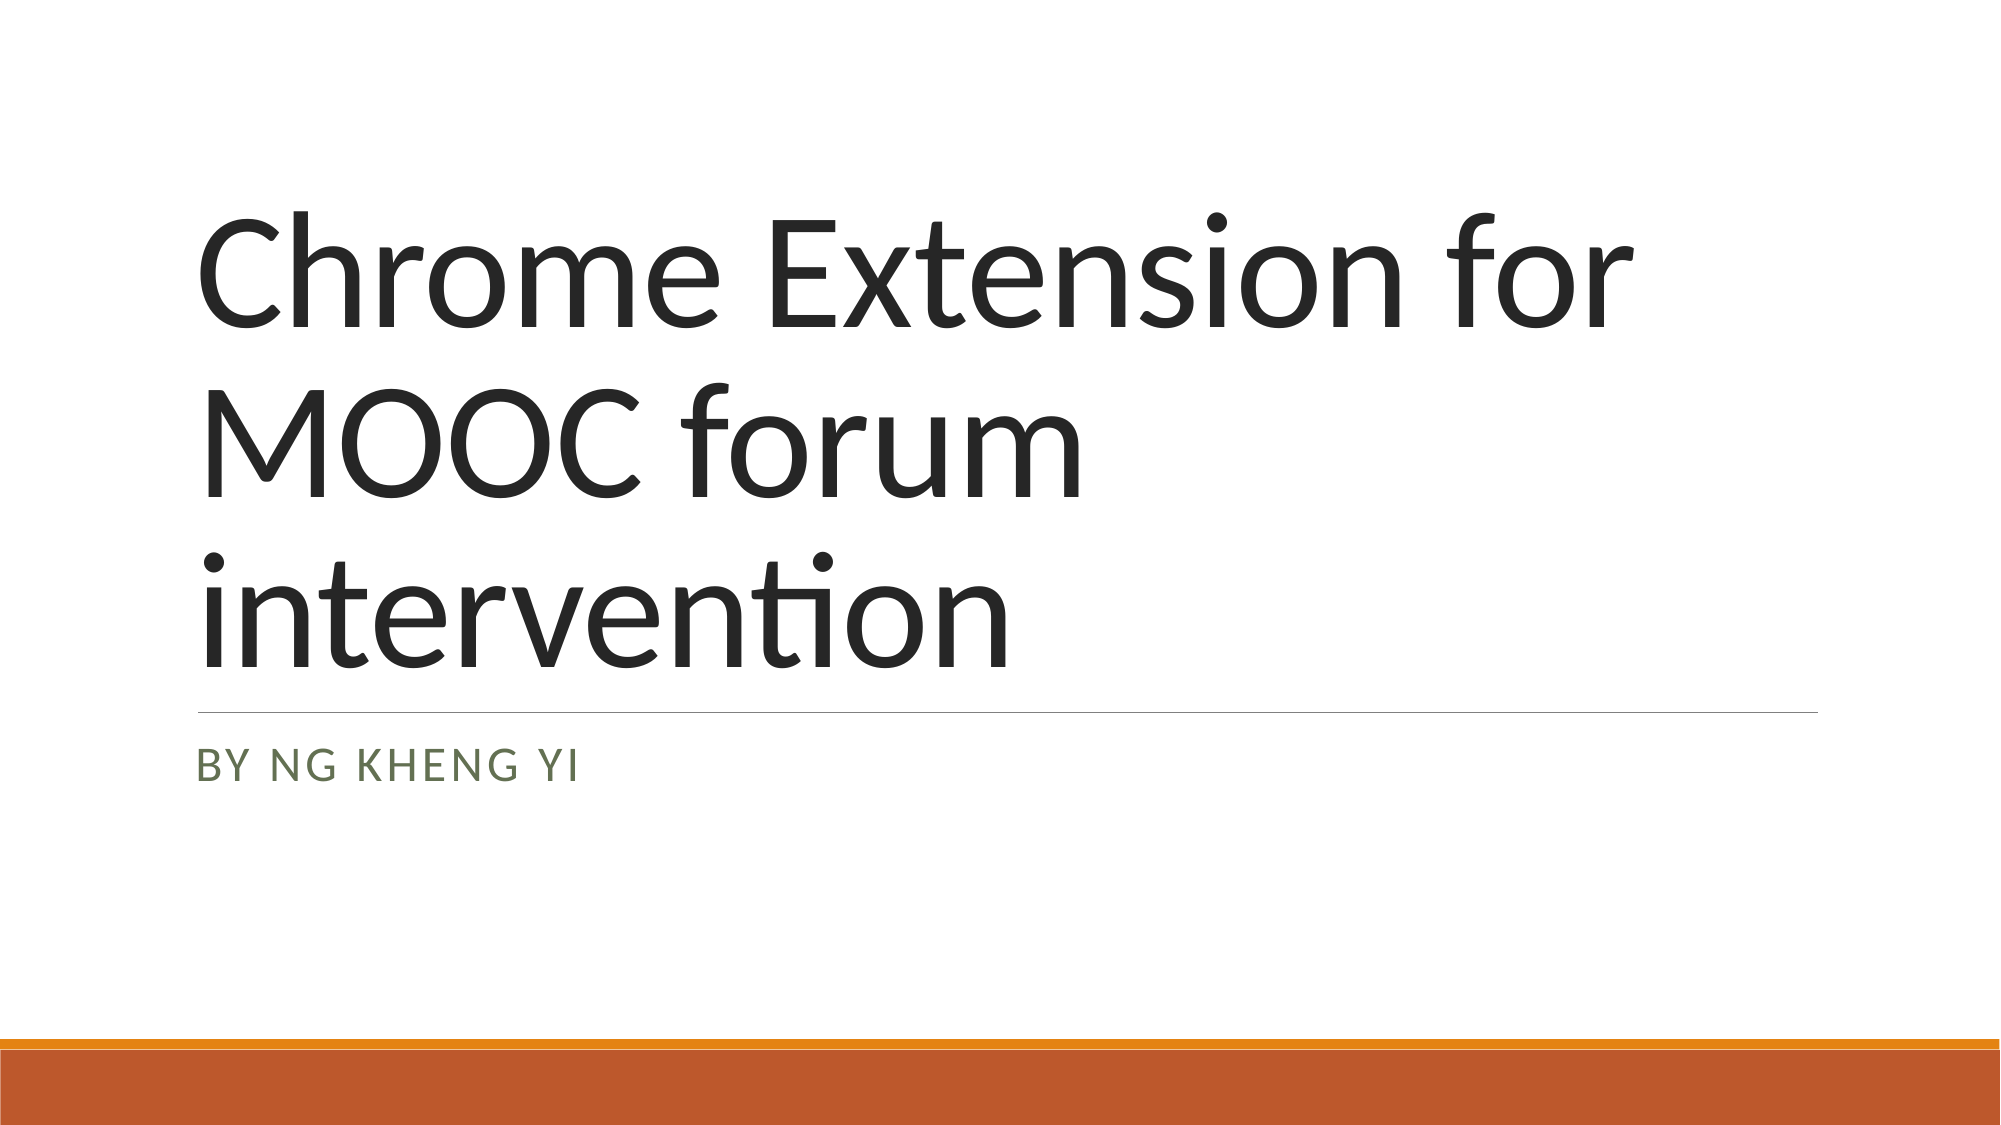

# Chrome Extension for MOOC forum intervention
By Ng Kheng Yi